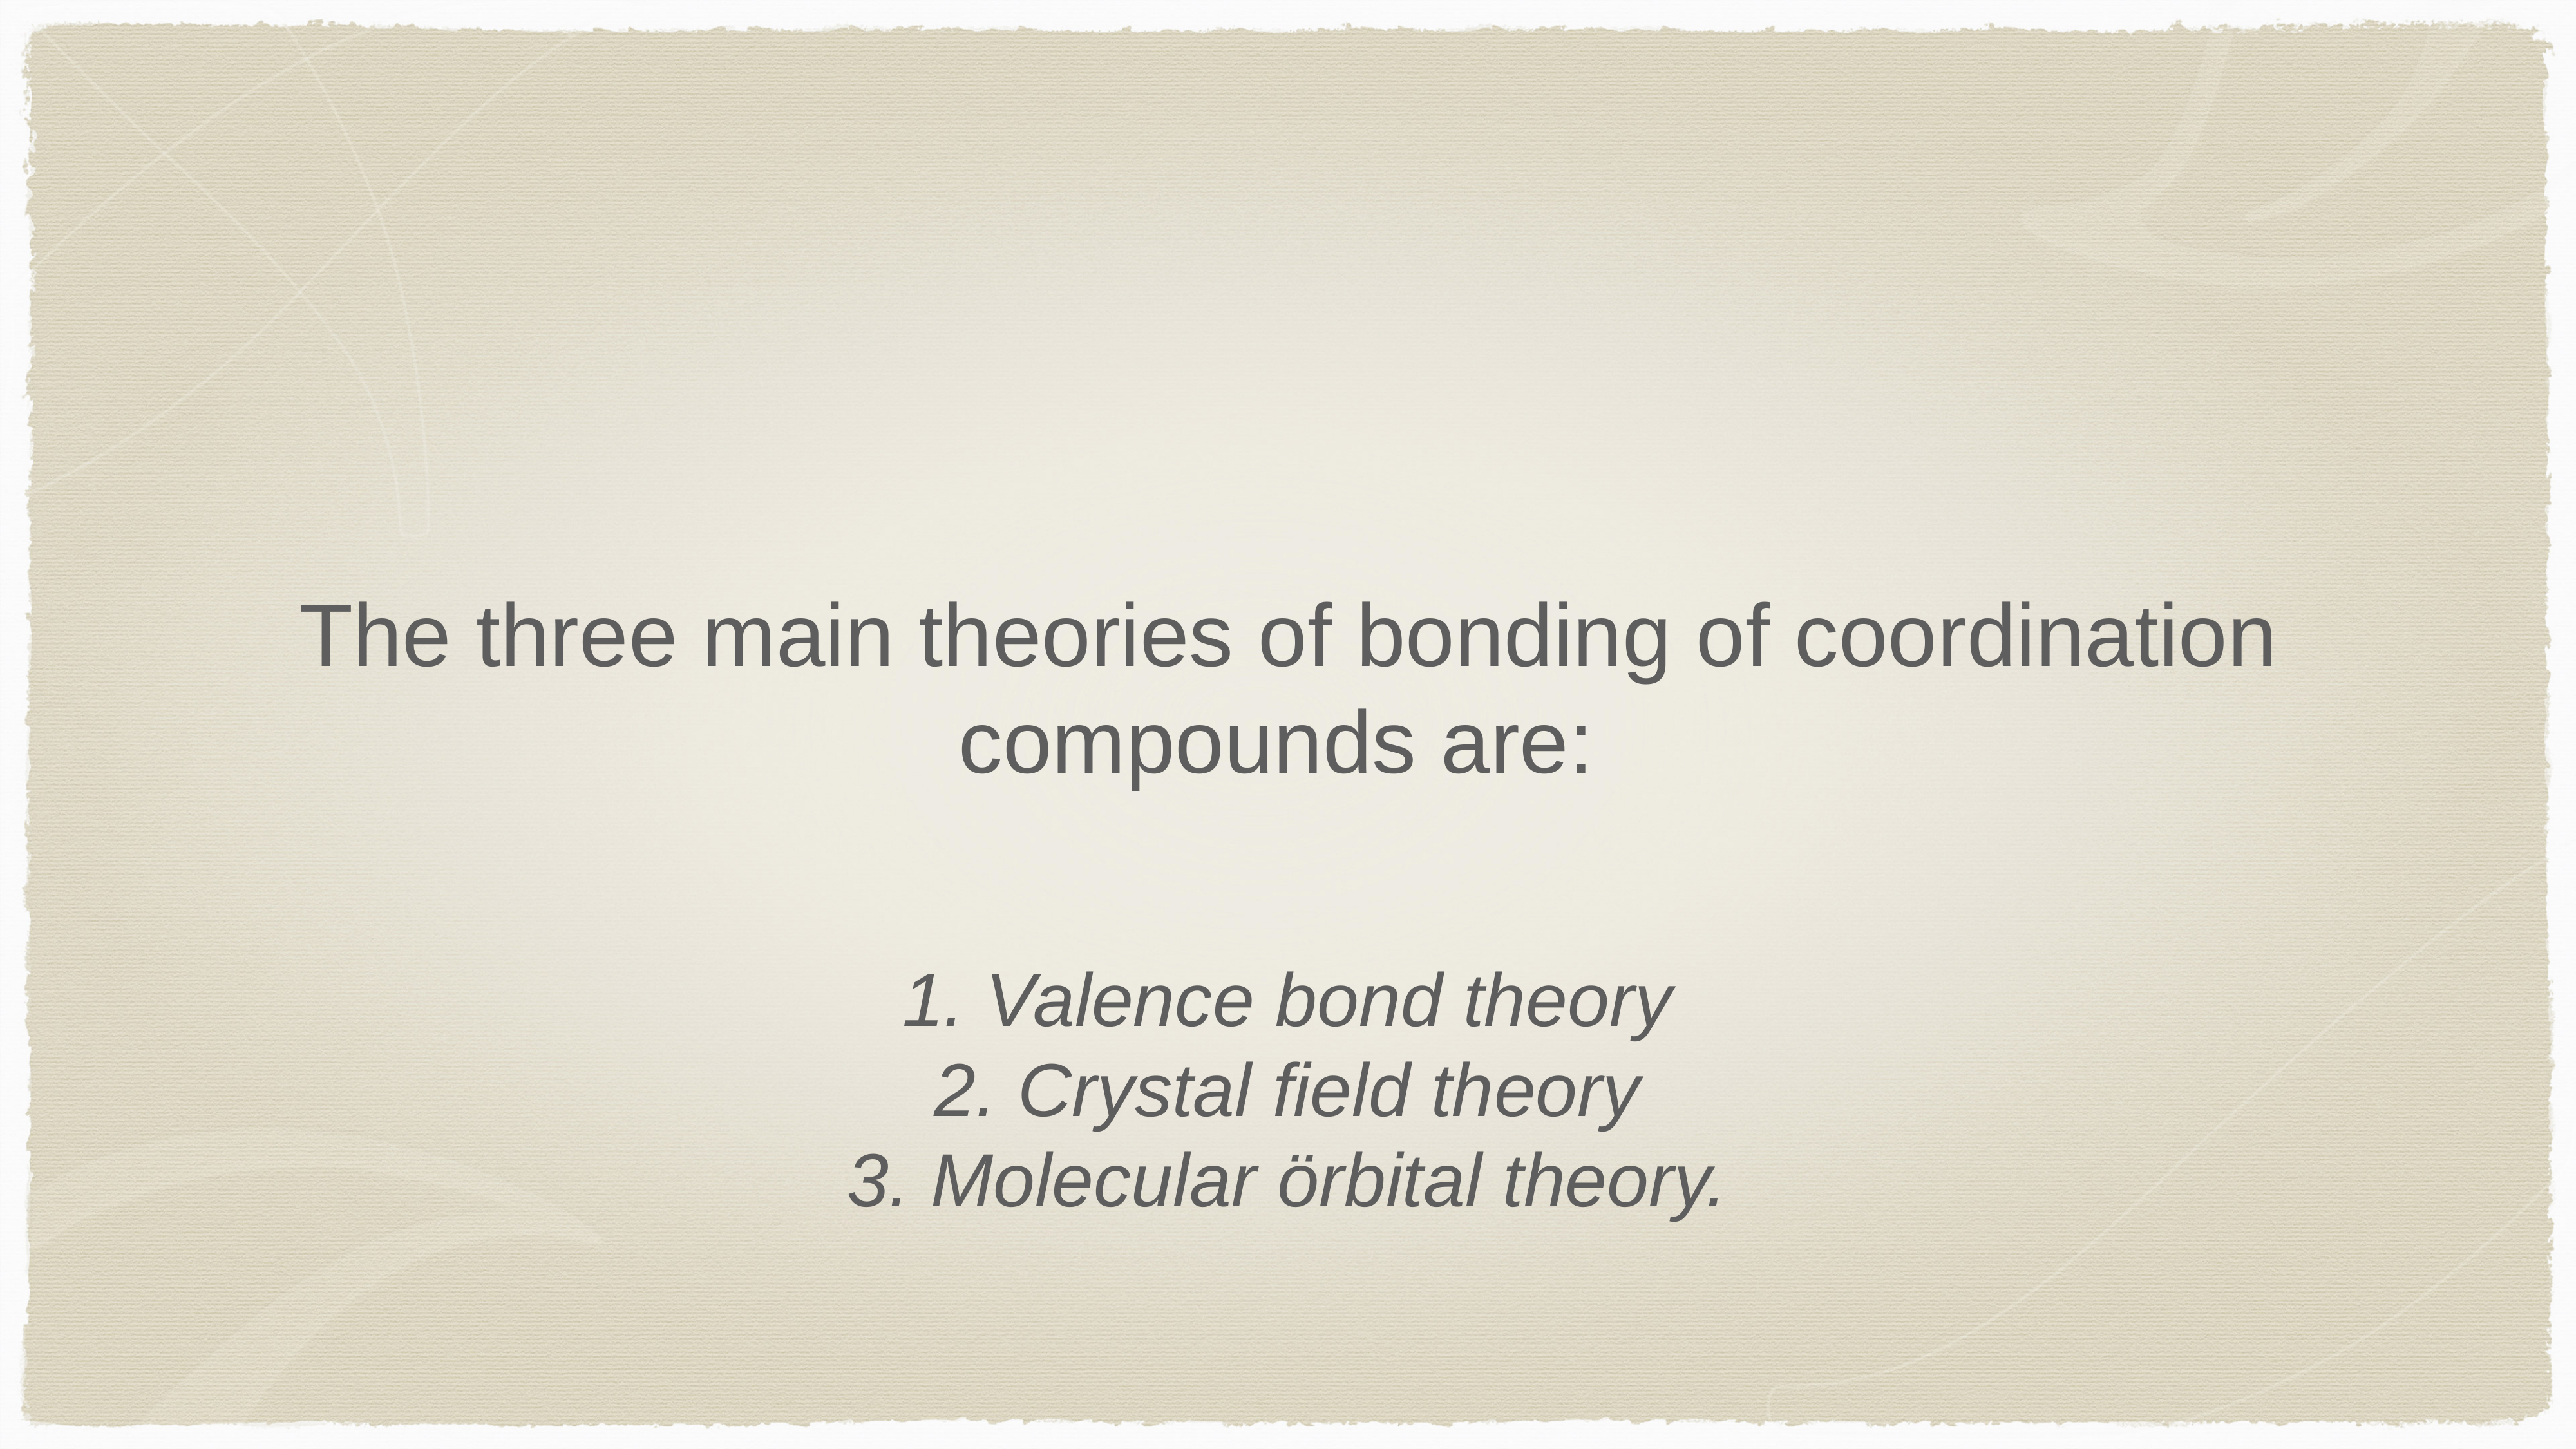

The three main theories of bonding of coordination compounds are:
1. Valence bond theory
2. Crystal field theory
3. Molecular örbital theory.